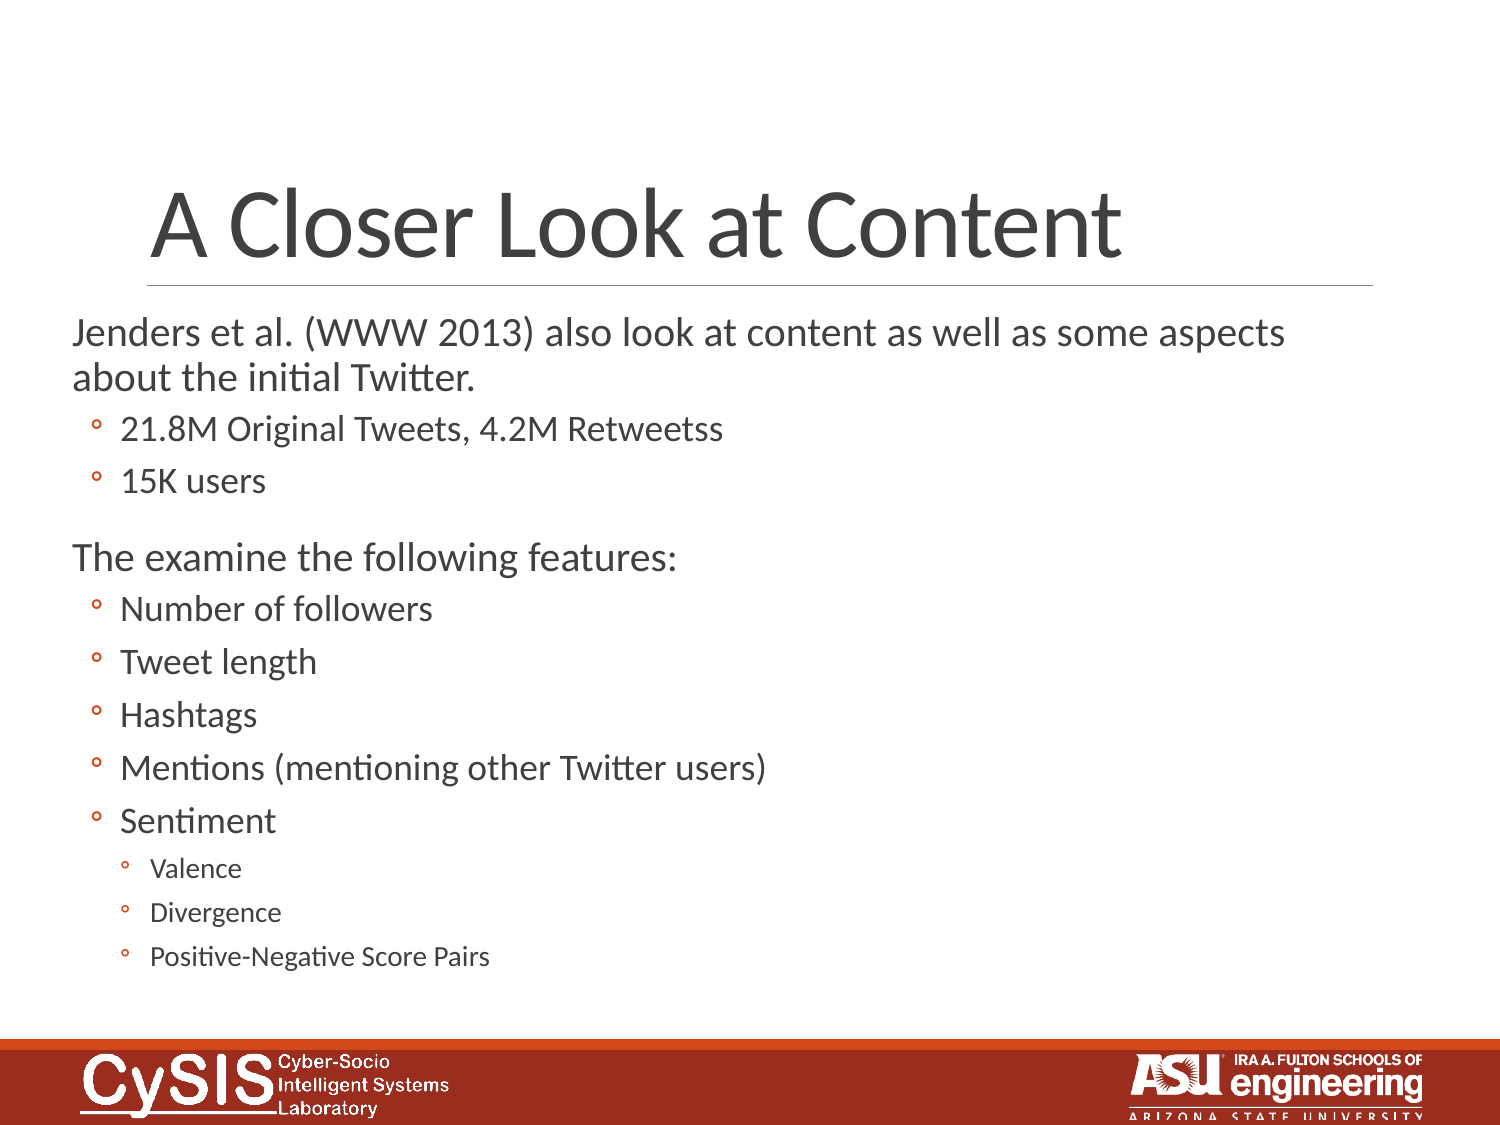

# A Closer Look at Content
Jenders et al. (WWW 2013) also look at content as well as some aspects about the initial Twitter.
21.8M Original Tweets, 4.2M Retweetss
15K users
The examine the following features:
Number of followers
Tweet length
Hashtags
Mentions (mentioning other Twitter users)
Sentiment
Valence
Divergence
Positive-Negative Score Pairs